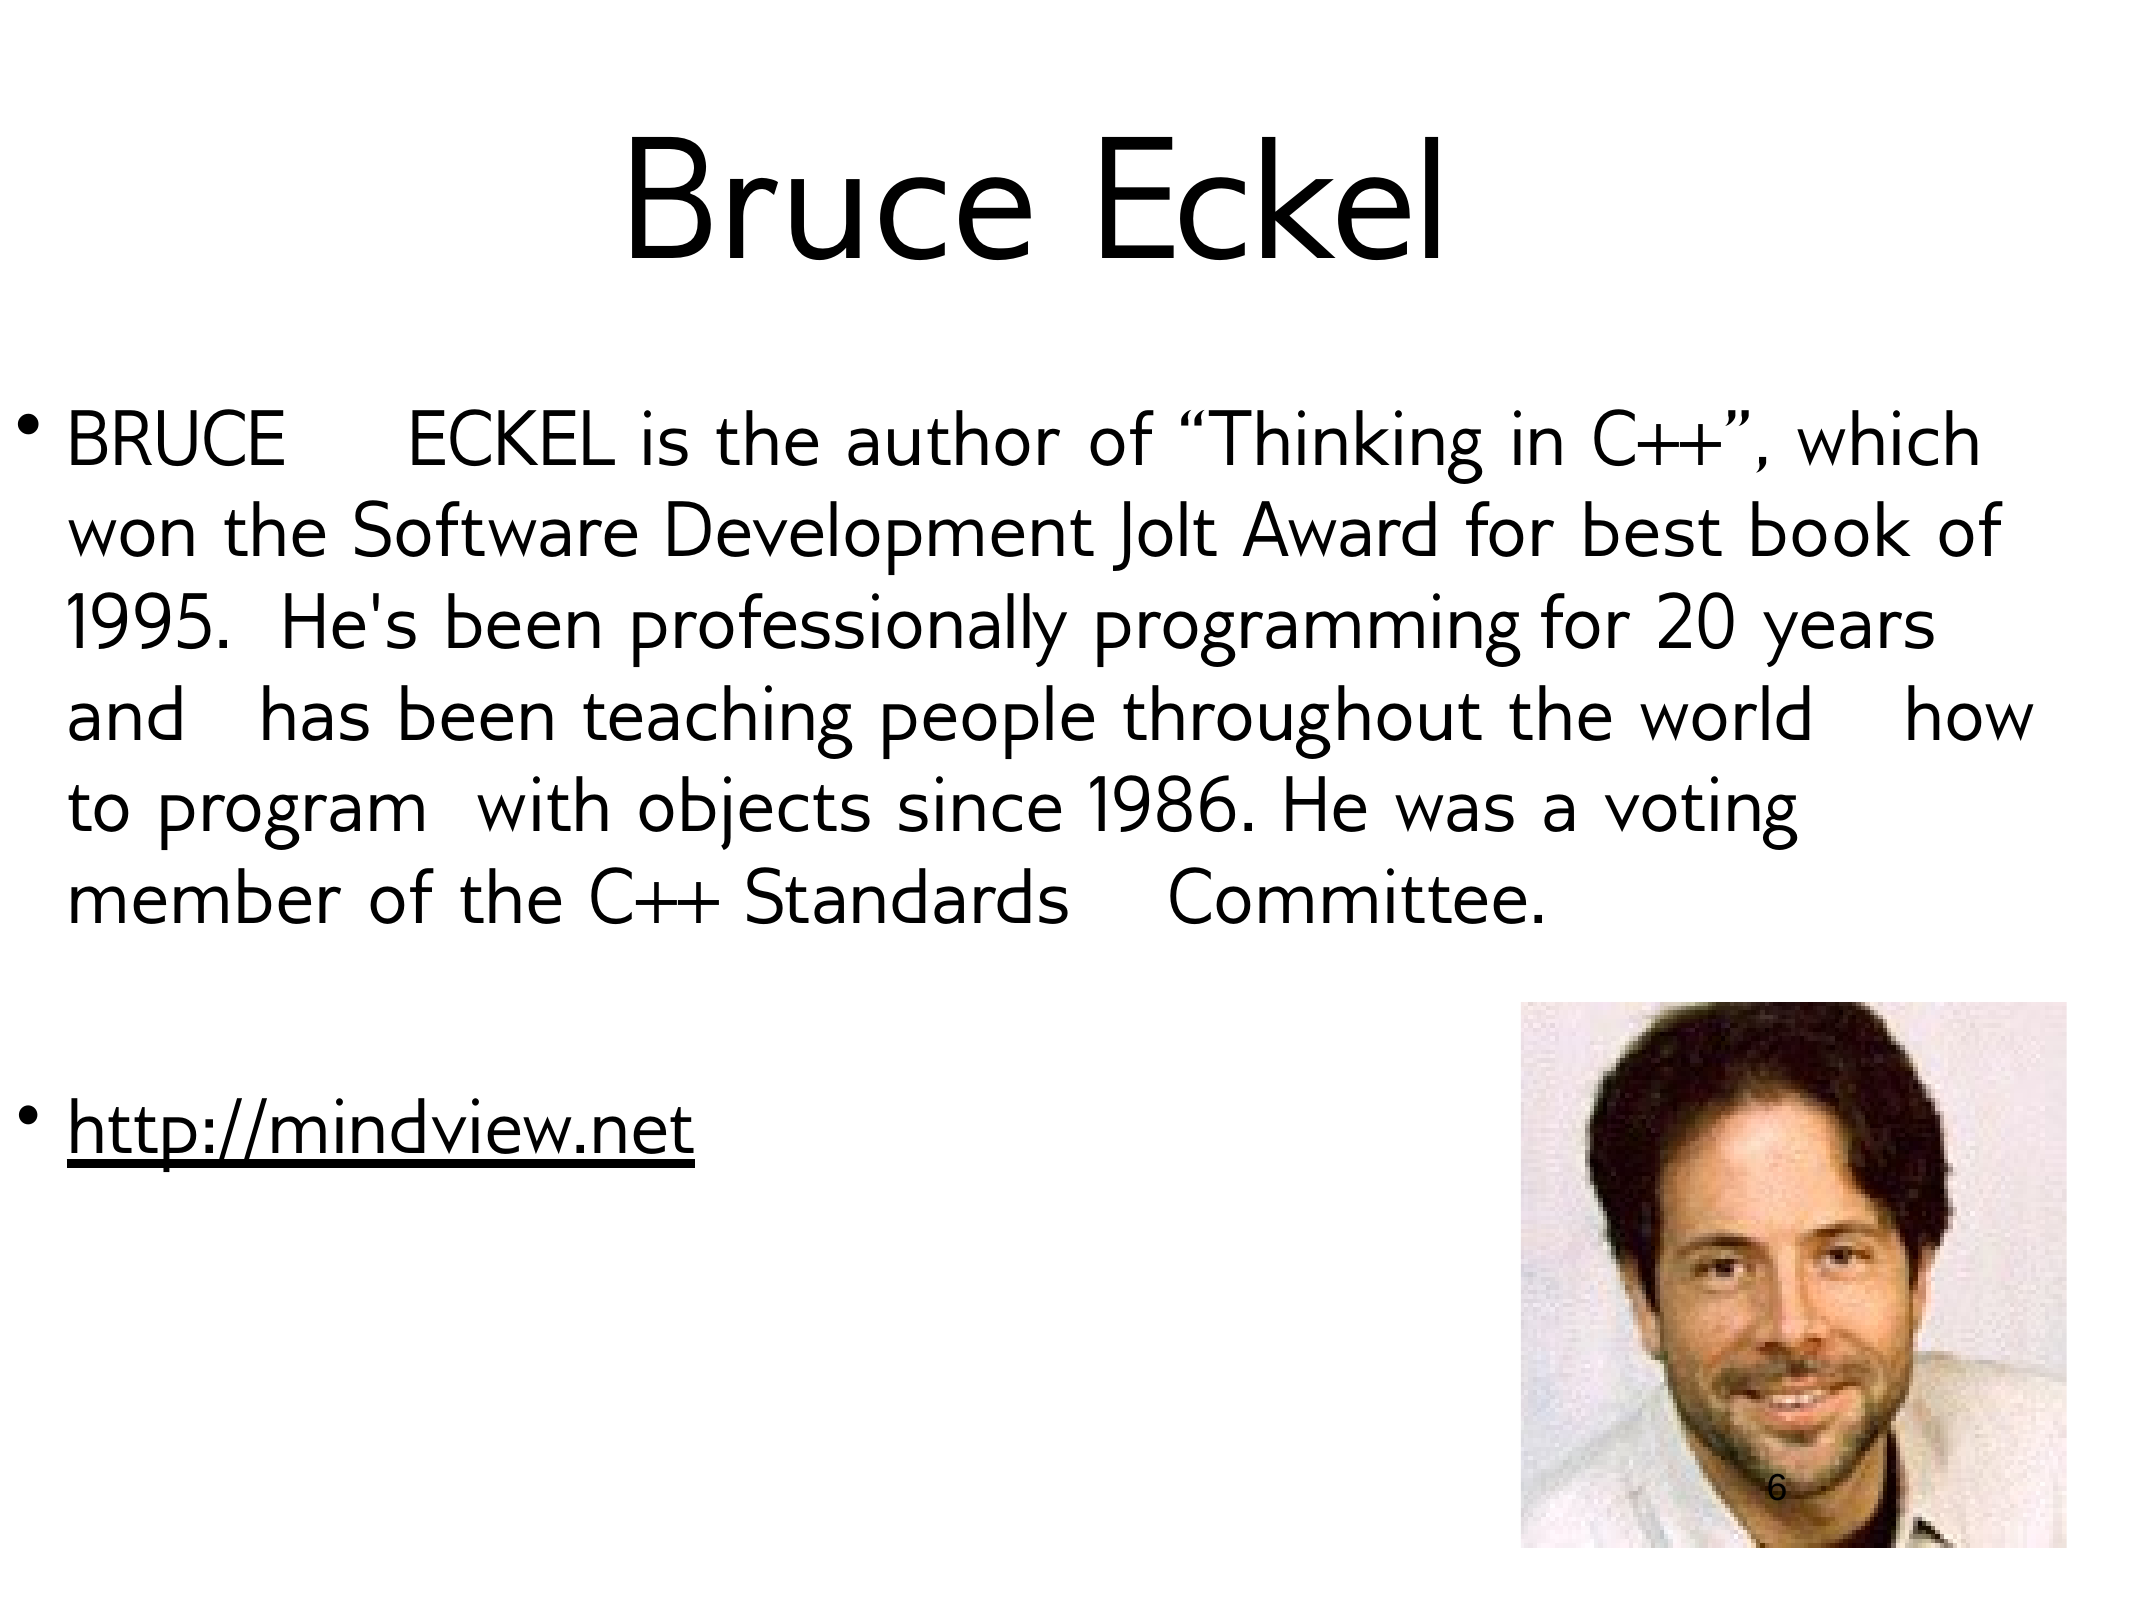

# Bruce Eckel
BRUCE	 ECKEL is the author of “Thinking in C++”, which won the Software Development Jolt Award for best book of 1995.  He's been professionally programming	for 20 years and	has been teaching people throughout the world	how to program  with objects since 1986. He was a voting	member of the C++ Standards	Committee.

http://mindview.net

6